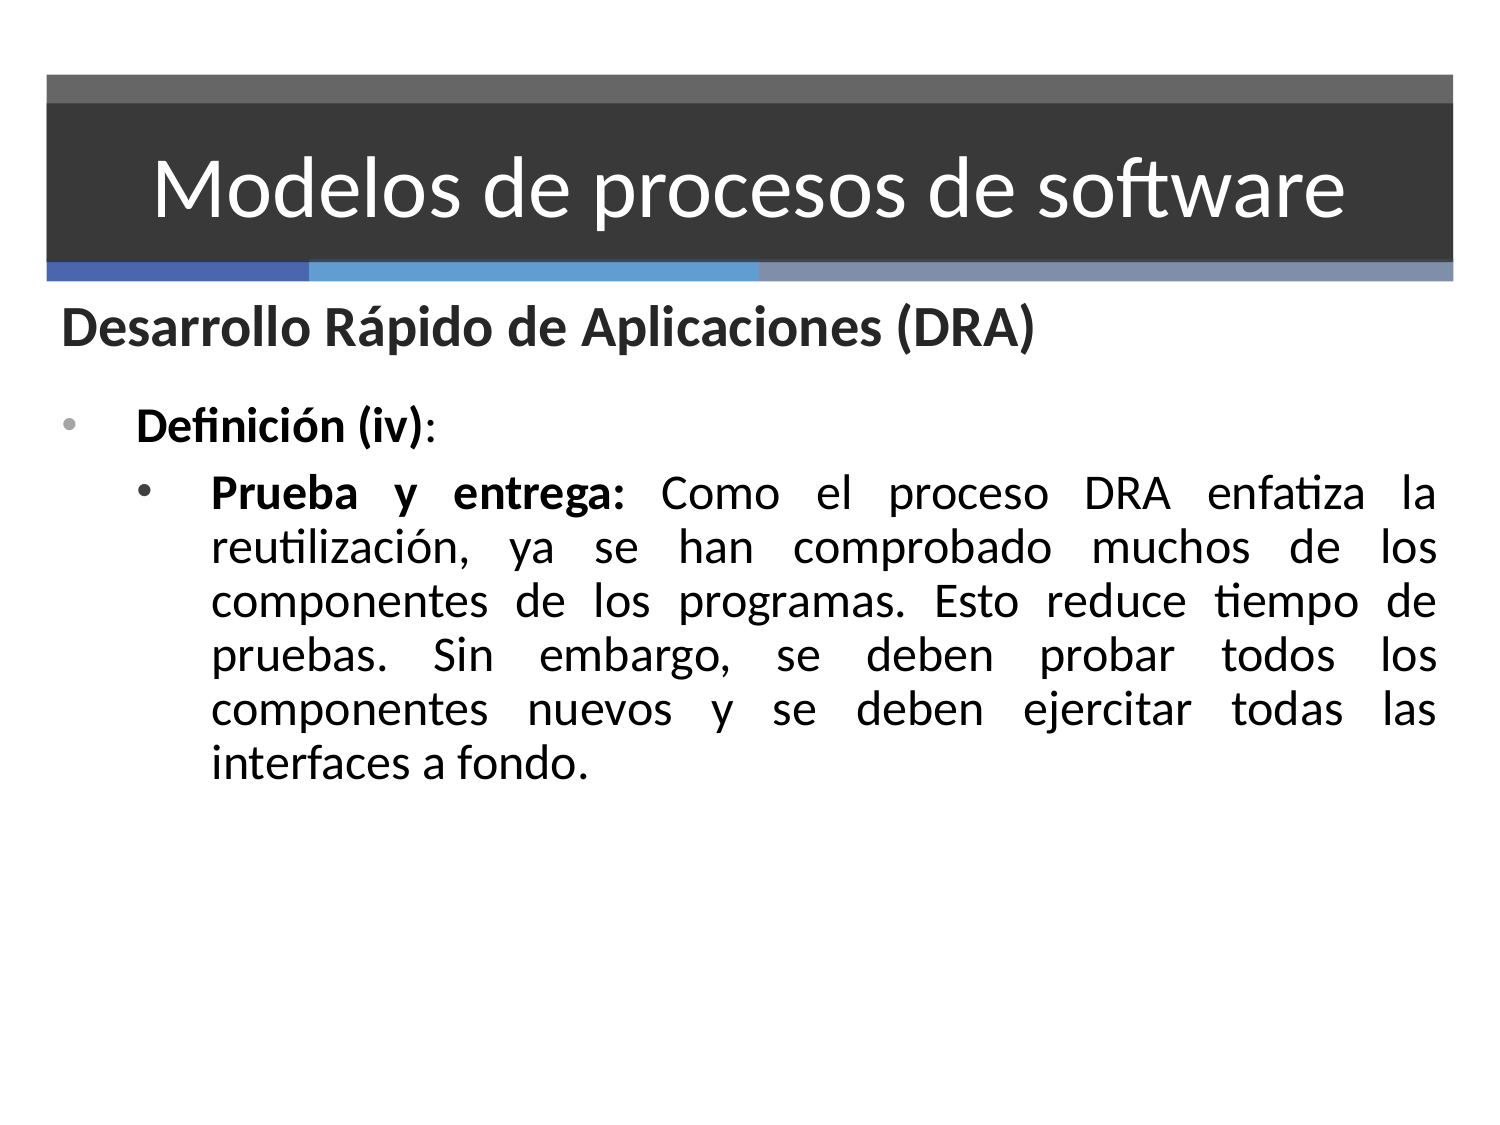

# Modelos de procesos de software
Desarrollo Rápido de Aplicaciones (DRA)
Definición (iv):
Prueba y entrega: Como el proceso DRA enfatiza la reutilización, ya se han comprobado muchos de los componentes de los programas. Esto reduce tiempo de pruebas. Sin embargo, se deben probar todos los componentes nuevos y se deben ejercitar todas las interfaces a fondo.